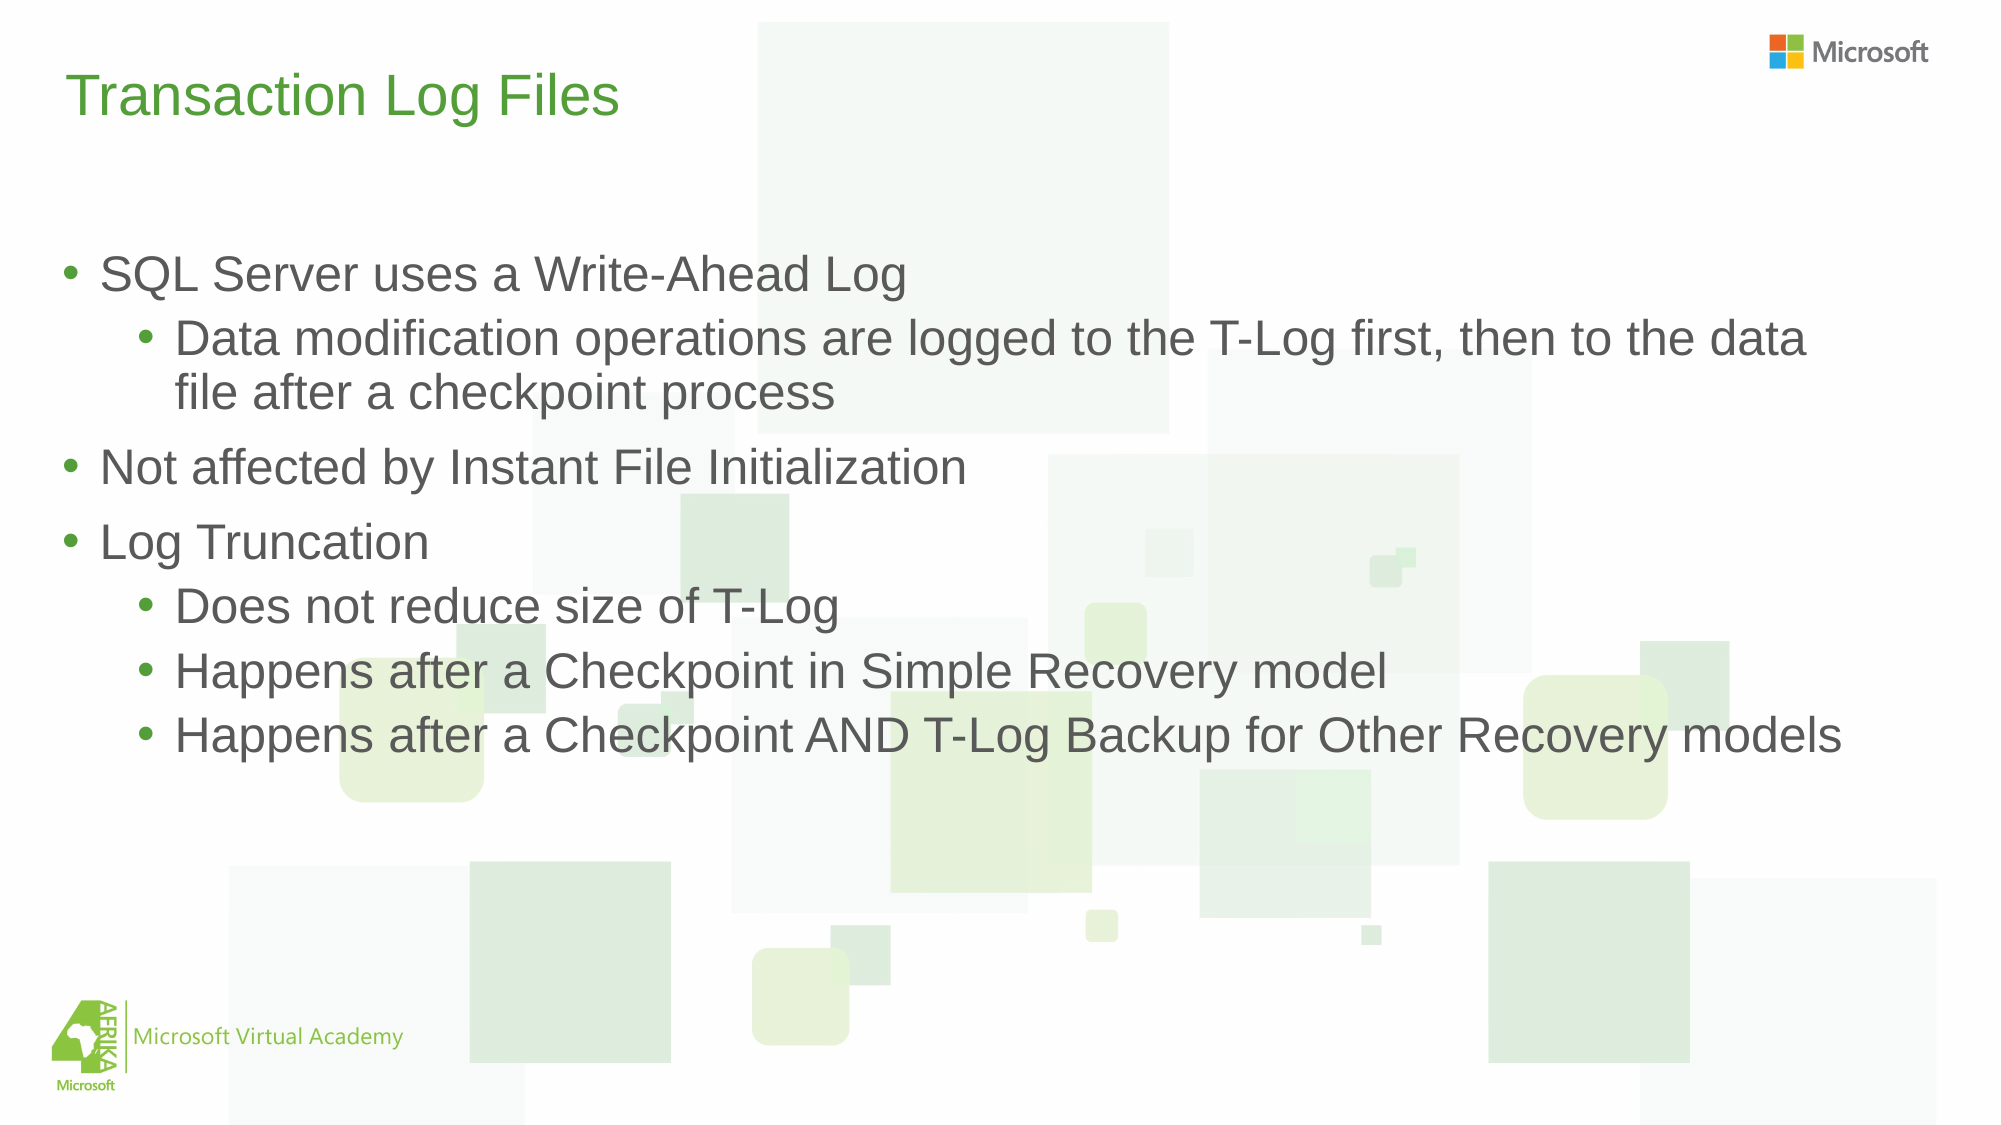

# Transaction Log Files
SQL Server uses a Write-Ahead Log
Data modification operations are logged to the T-Log first, then to the data file after a checkpoint process
Not affected by Instant File Initialization
Log Truncation
Does not reduce size of T-Log
Happens after a Checkpoint in Simple Recovery model
Happens after a Checkpoint AND T-Log Backup for Other Recovery models